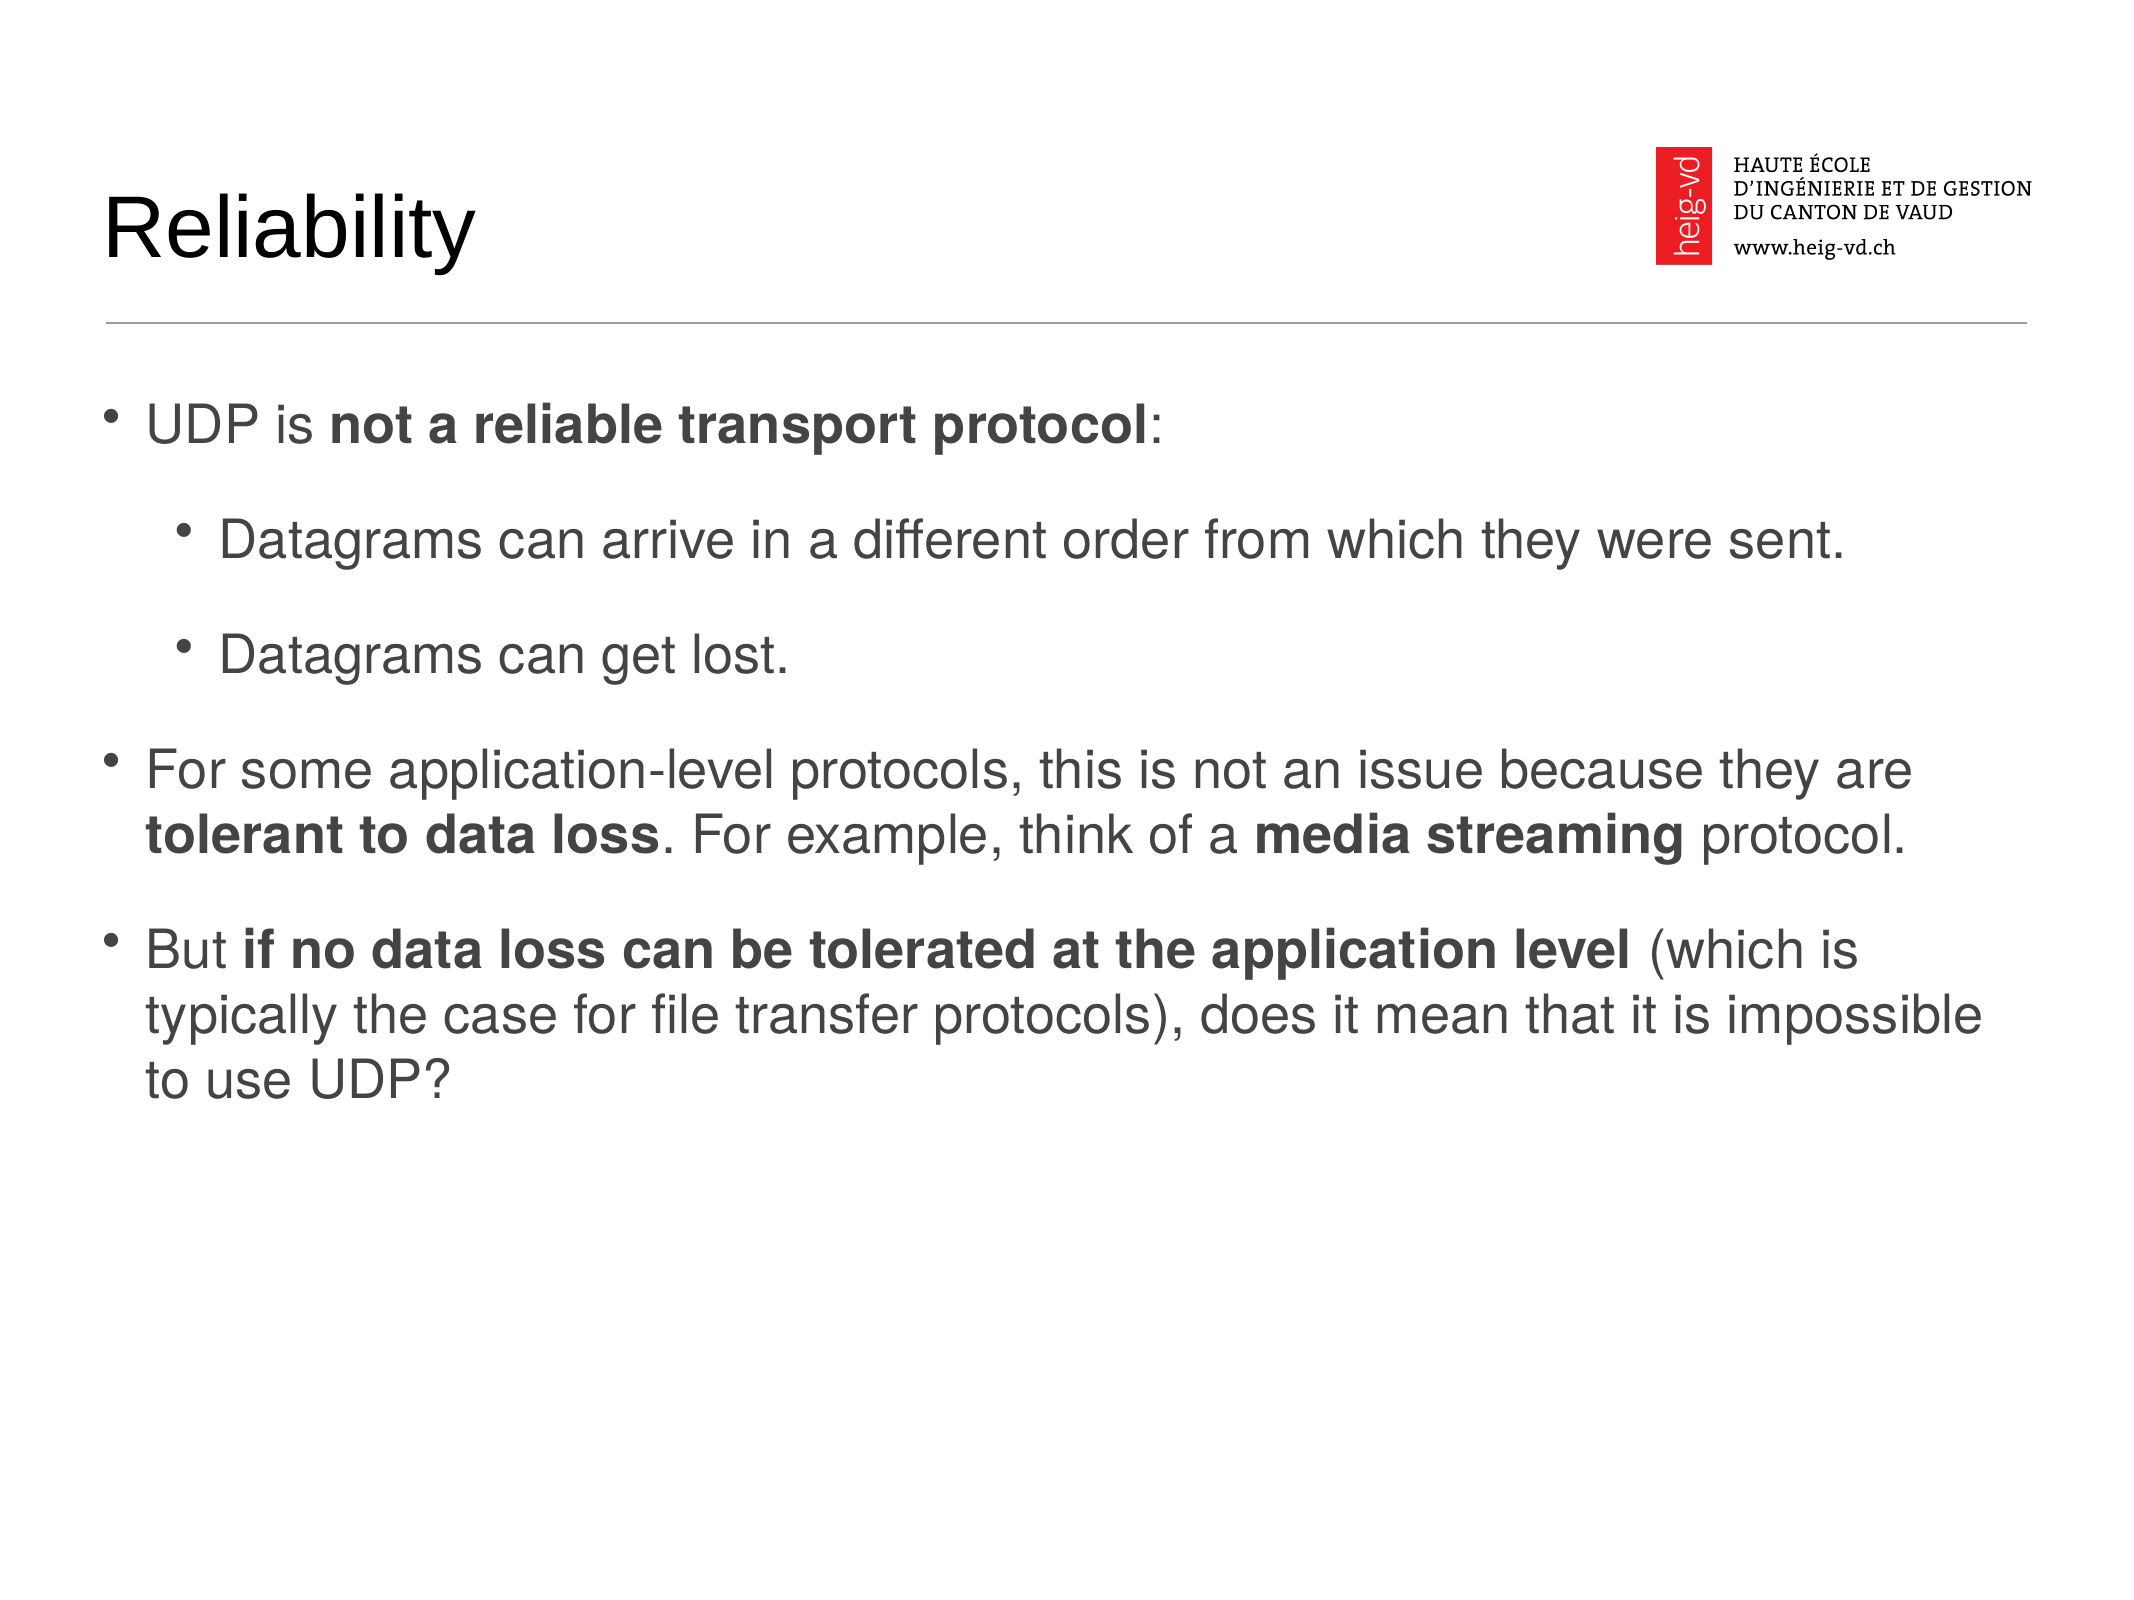

# Reliability
UDP is not a reliable transport protocol:
Datagrams can arrive in a different order from which they were sent.
Datagrams can get lost.
For some application-level protocols, this is not an issue because they are tolerant to data loss. For example, think of a media streaming protocol.
But if no data loss can be tolerated at the application level (which is typically the case for file transfer protocols), does it mean that it is impossible to use UDP?